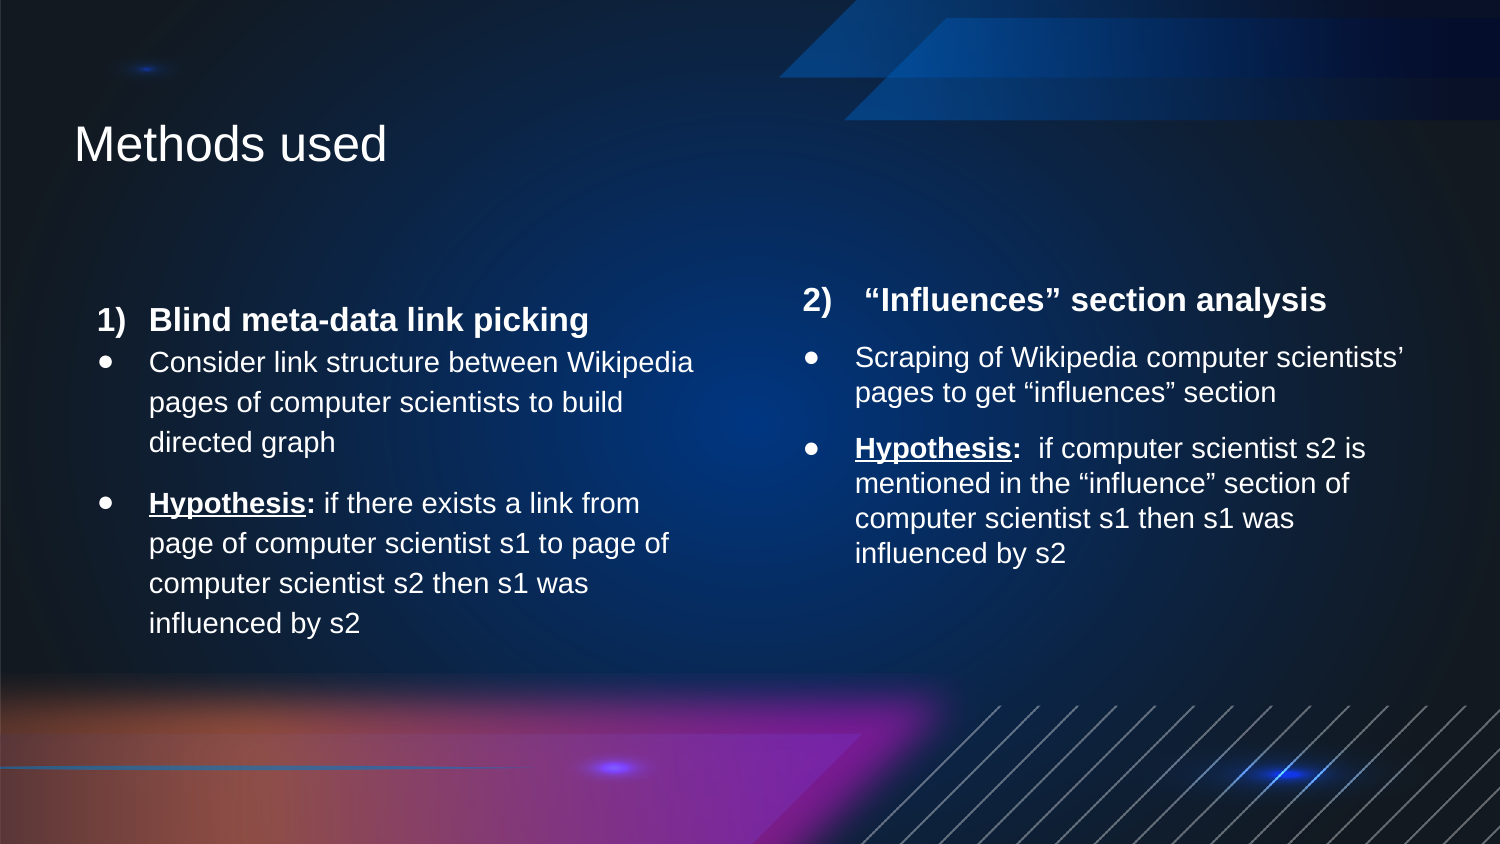

# Methods used
Blind meta-data link picking
Consider link structure between Wikipedia pages of computer scientists to build directed graph
Hypothesis: if there exists a link from page of computer scientist s1 to page of computer scientist s2 then s1 was influenced by s2
 “Influences” section analysis
Scraping of Wikipedia computer scientists’ pages to get “influences” section
Hypothesis:  if computer scientist s2 is mentioned in the “influence” section of computer scientist s1 then s1 was influenced by s2